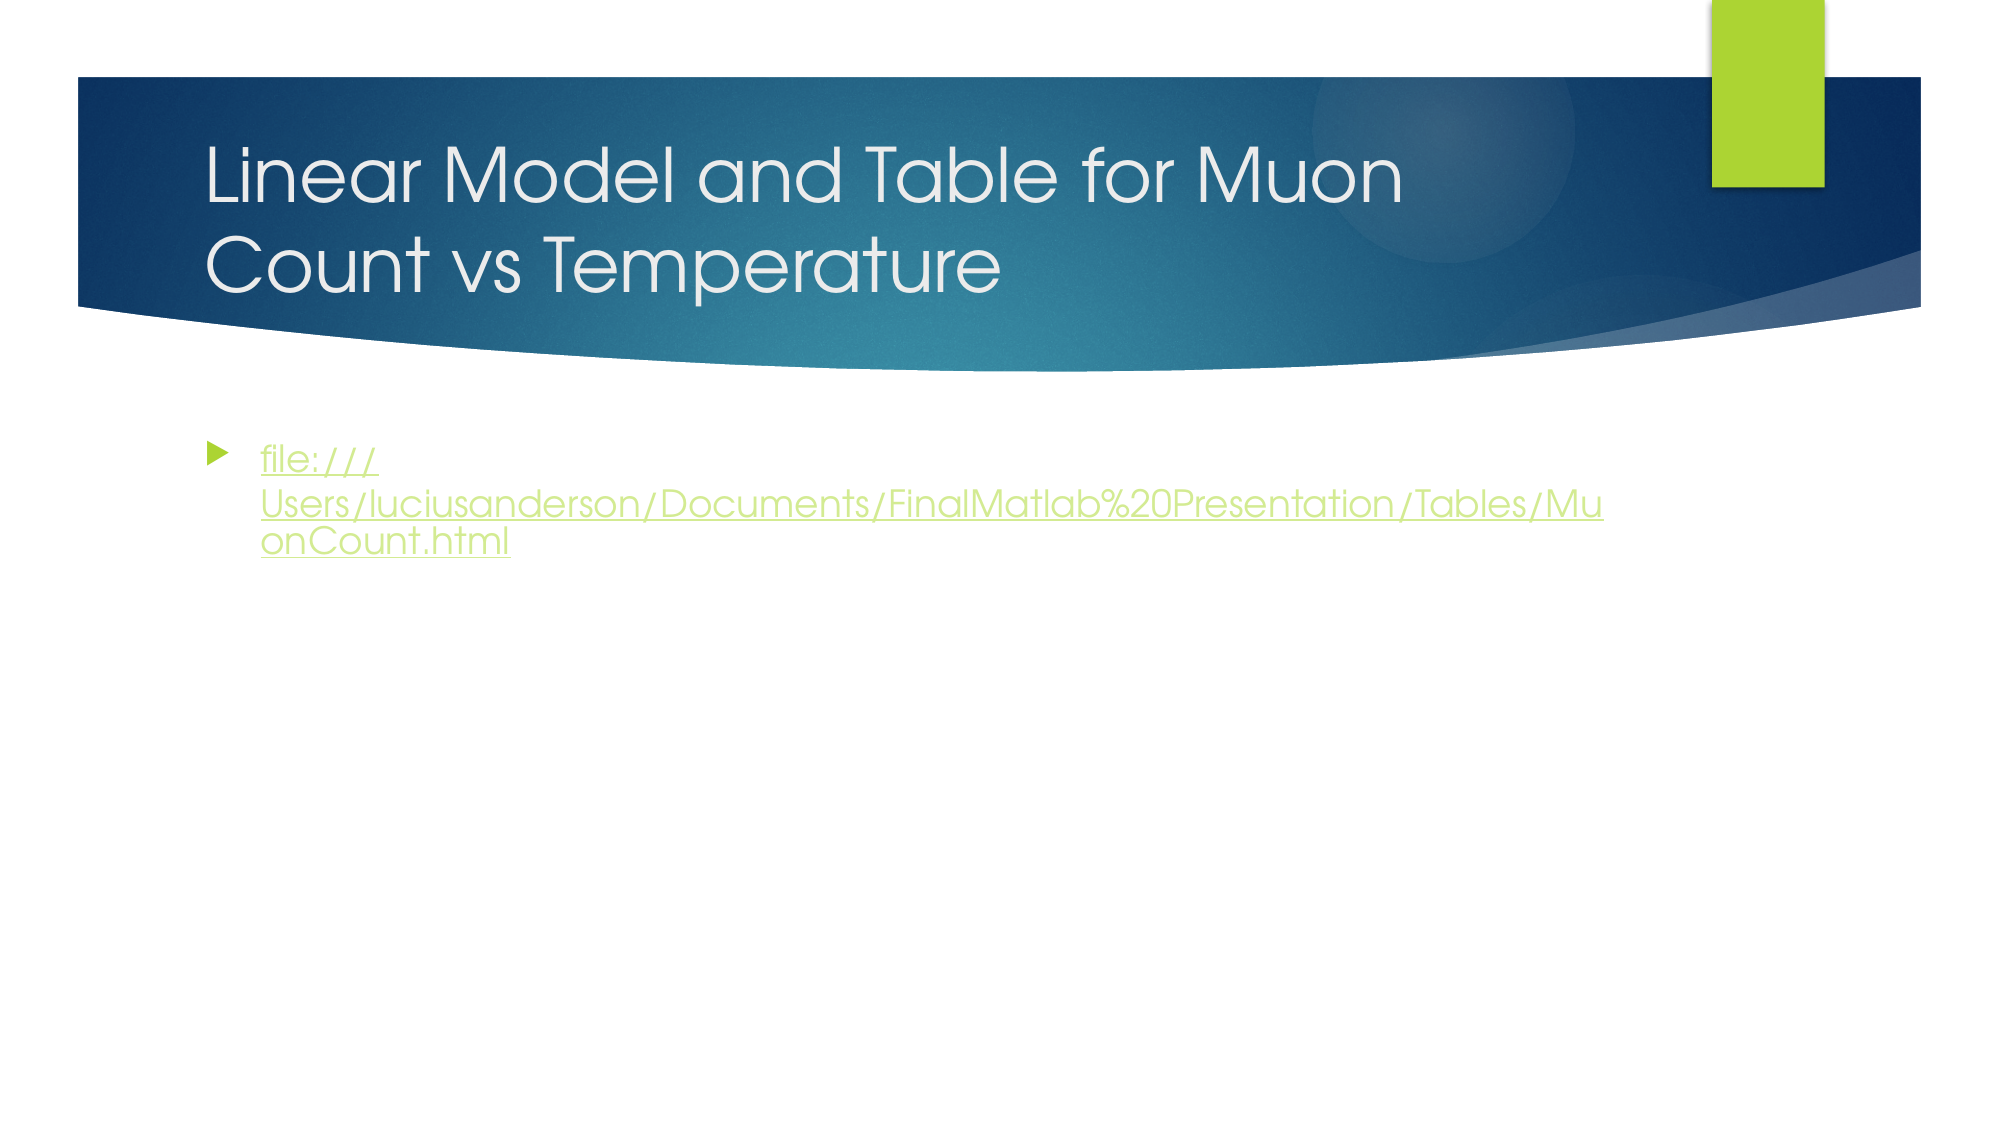

# Linear Model and Table for Muon Count vs Temperature
file:///Users/luciusanderson/Documents/FinalMatlab%20Presentation/Tables/MuonCount.html